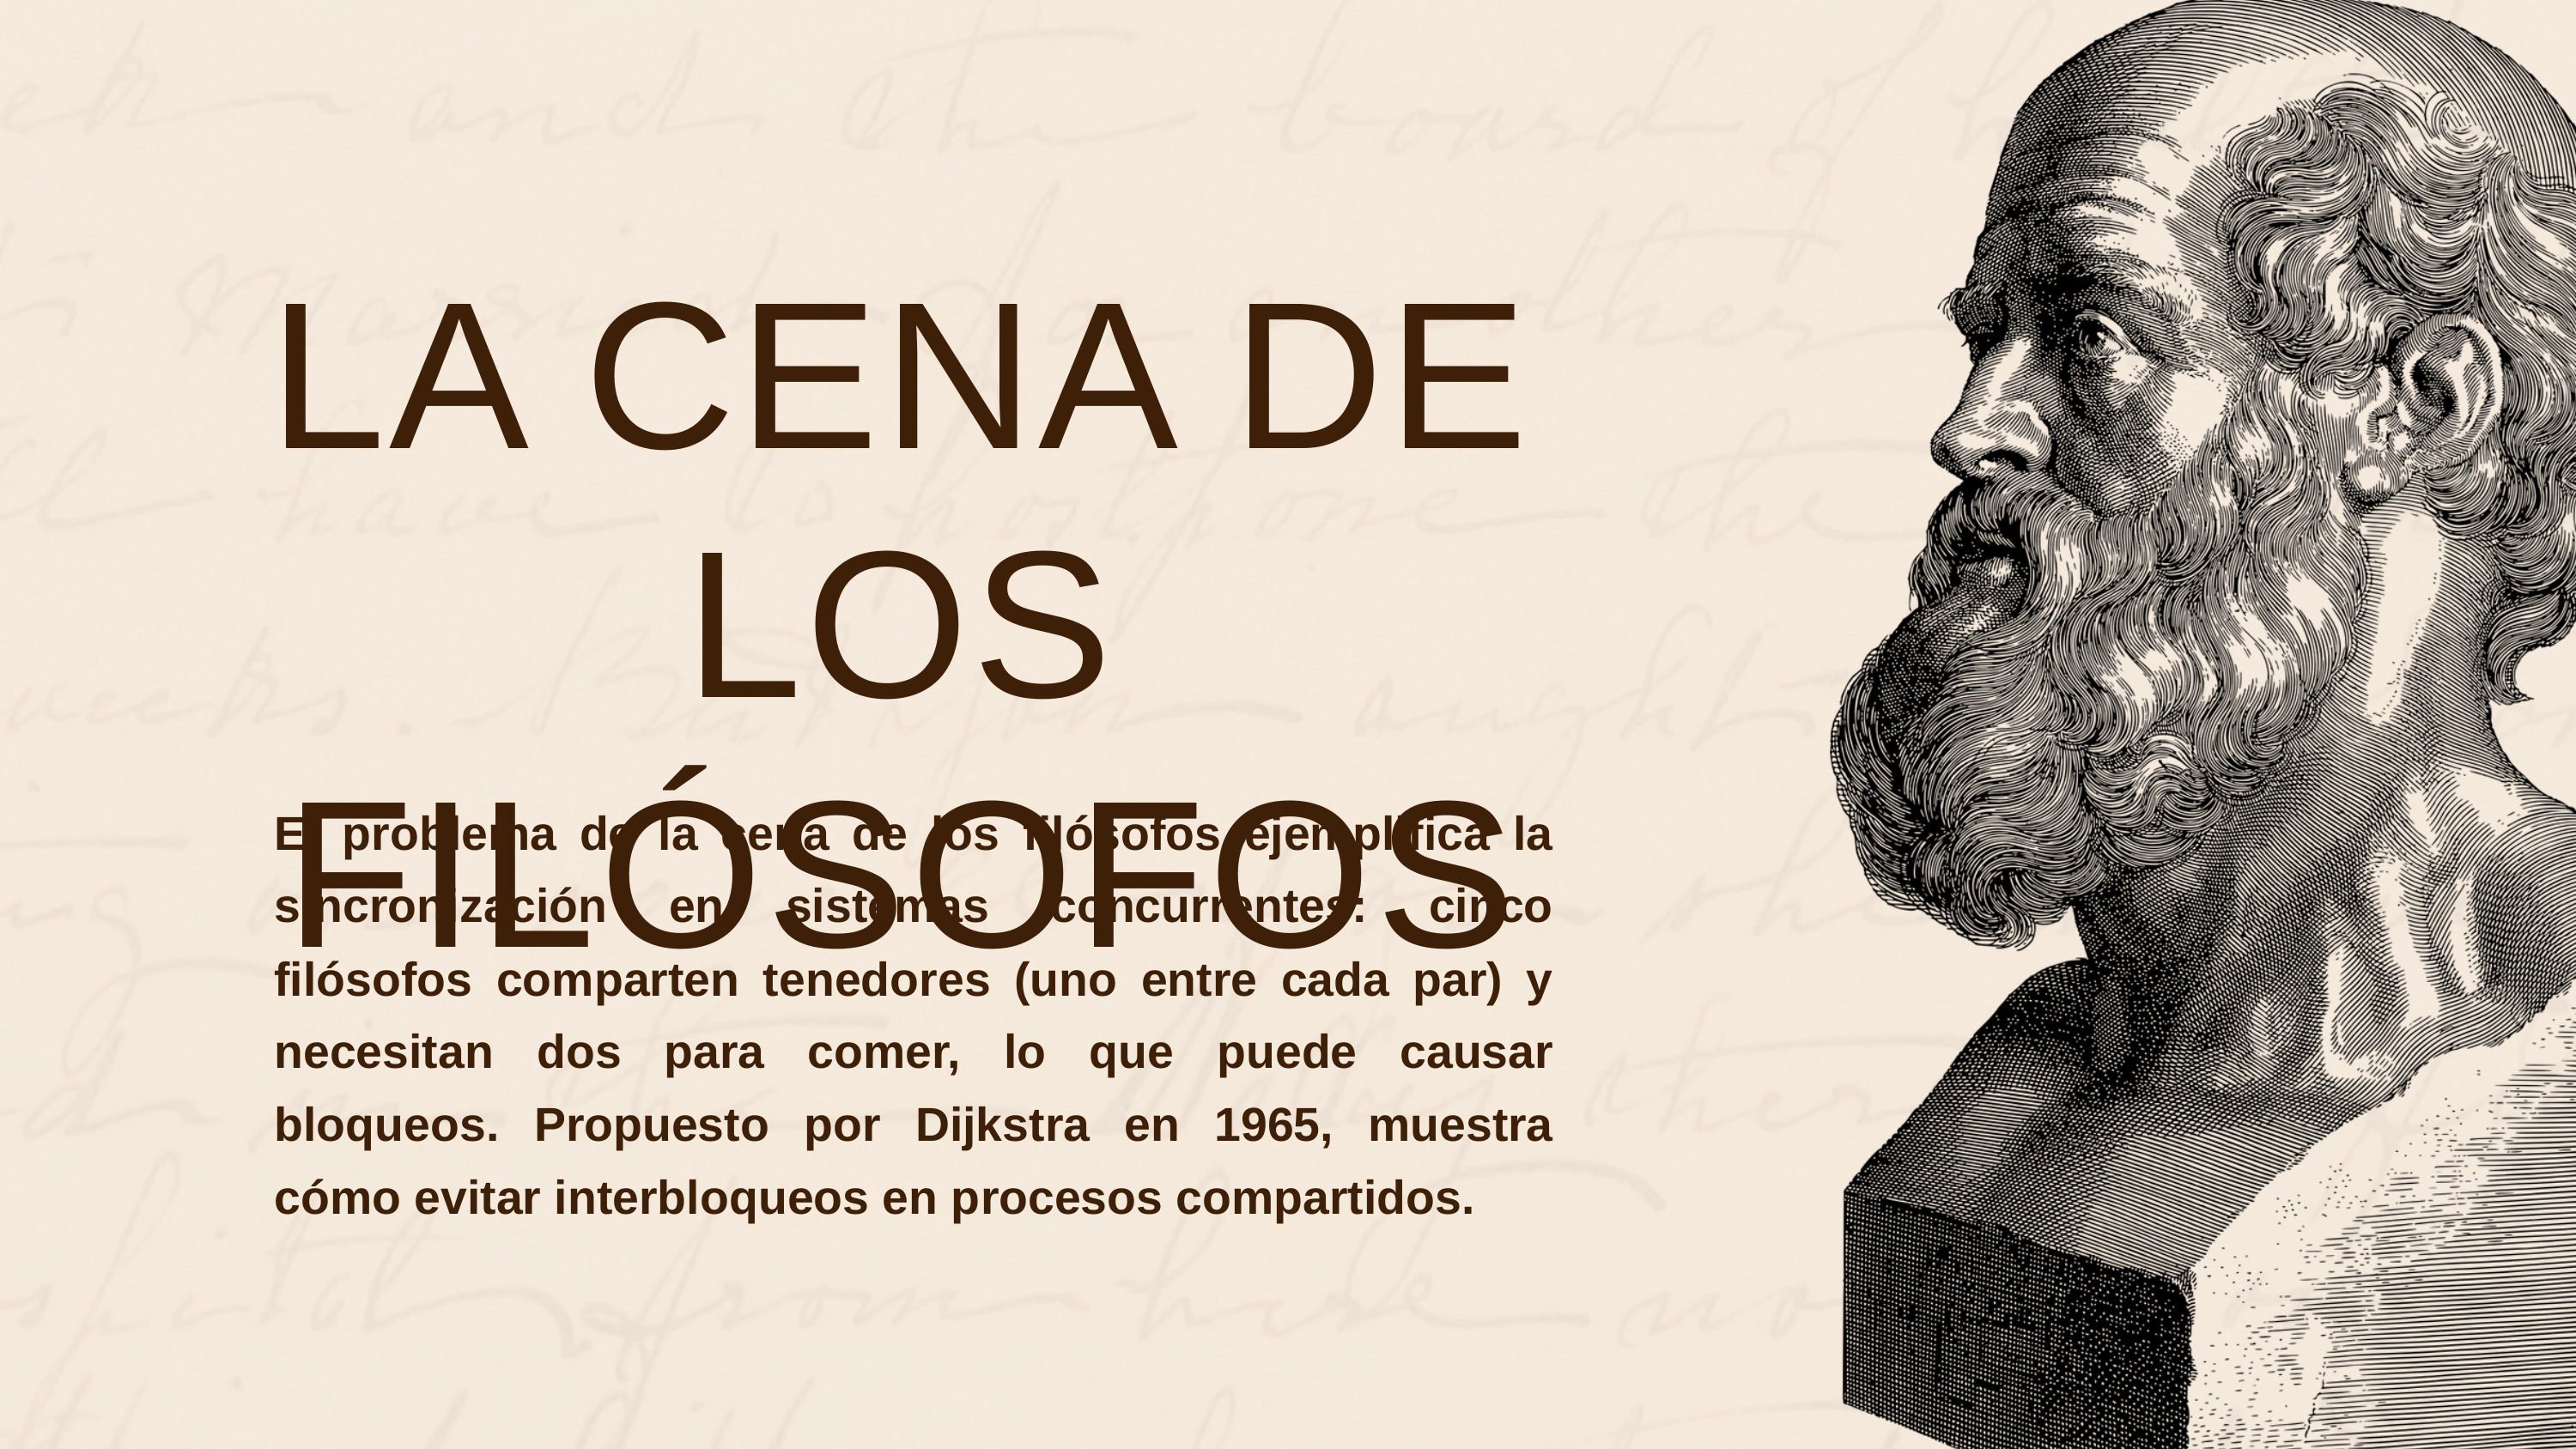

LA CENA DE LOS FILÓSOFOS
El problema de la cena de los filósofos ejemplifica la sincronización en sistemas concurrentes: cinco filósofos comparten tenedores (uno entre cada par) y necesitan dos para comer, lo que puede causar bloqueos. Propuesto por Dijkstra en 1965, muestra cómo evitar interbloqueos en procesos compartidos.